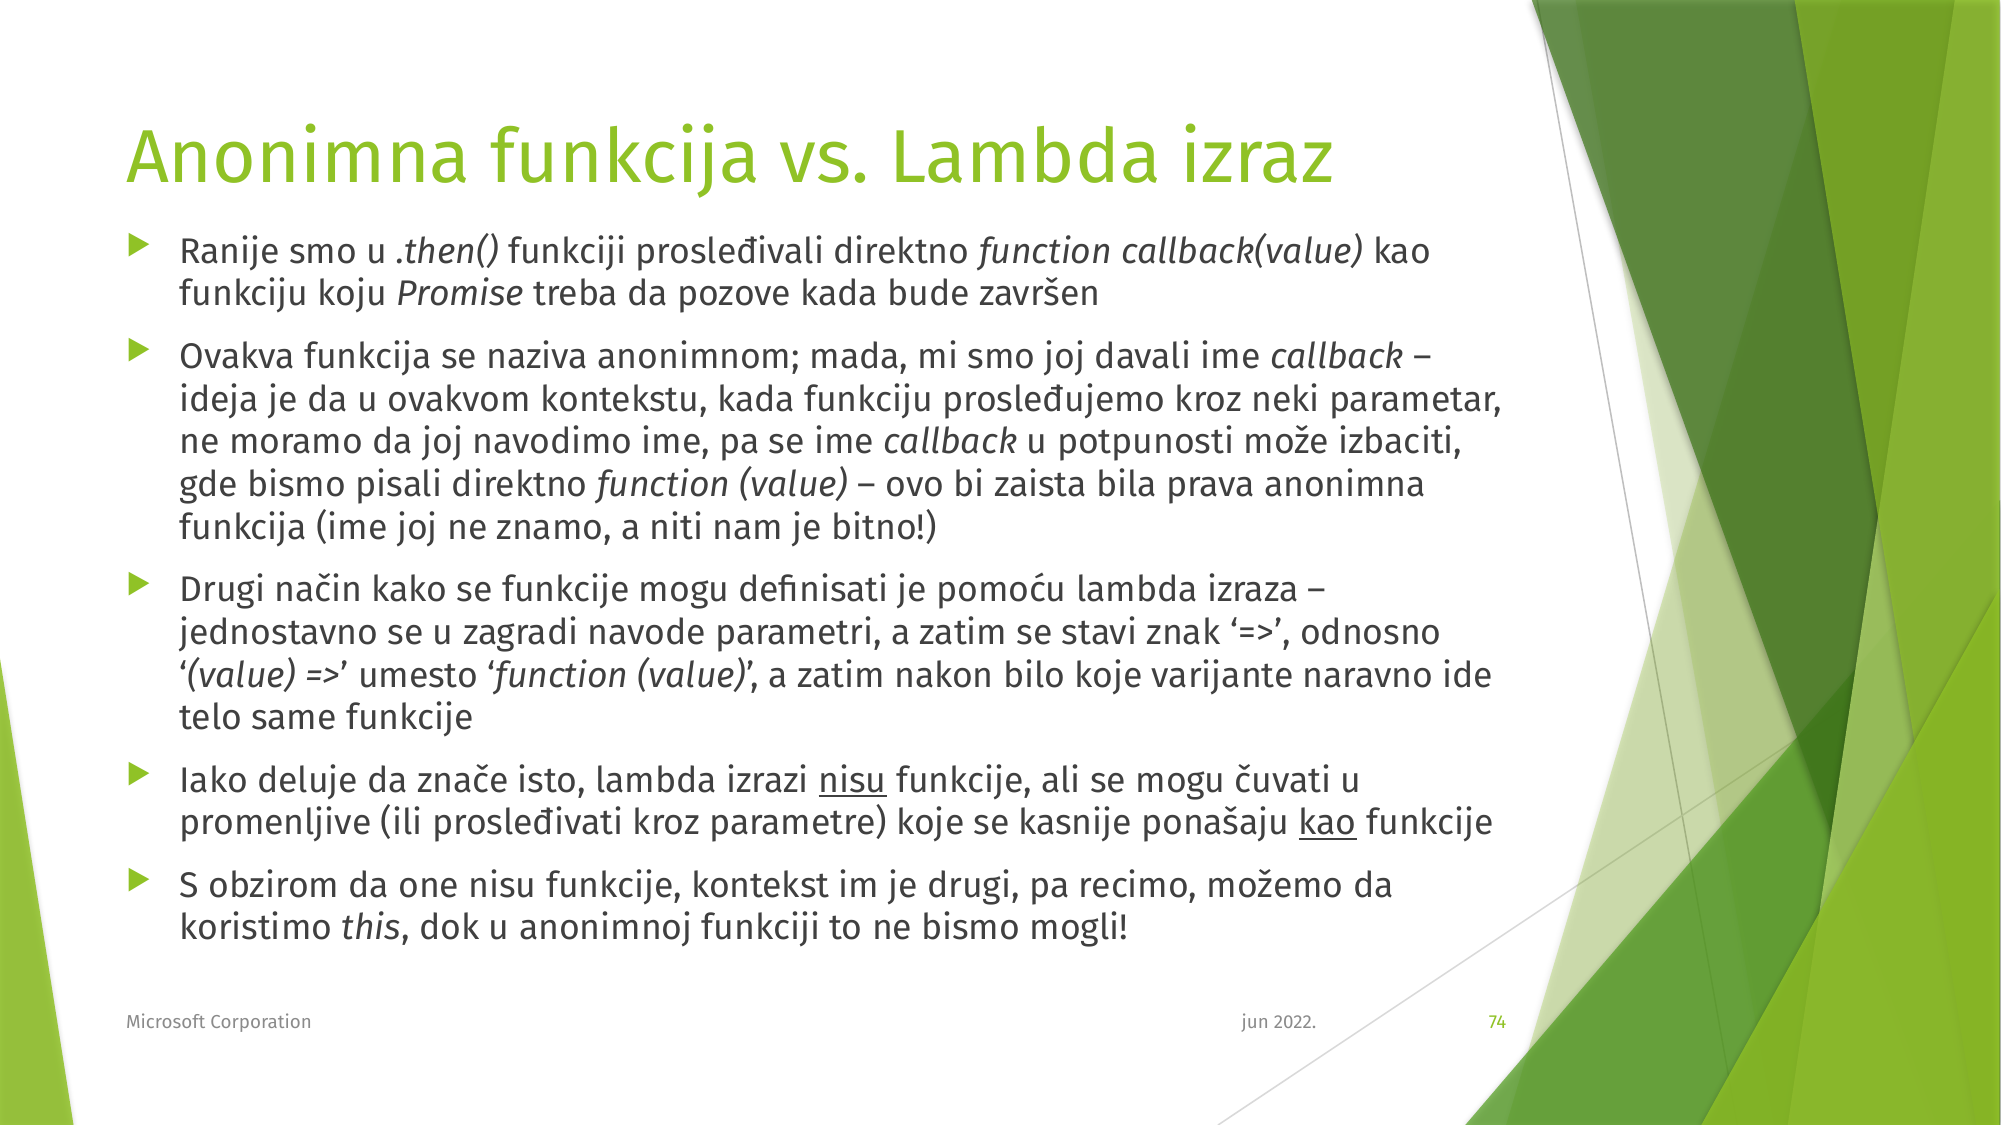

# Anonimna funkcija vs. Lambda izraz
Ranije smo u .then() funkciji prosleđivali direktno function callback(value) kao funkciju koju Promise treba da pozove kada bude završen
Ovakva funkcija se naziva anonimnom; mada, mi smo joj davali ime callback – ideja je da u ovakvom kontekstu, kada funkciju prosleđujemo kroz neki parametar, ne moramo da joj navodimo ime, pa se ime callback u potpunosti može izbaciti, gde bismo pisali direktno function (value) – ovo bi zaista bila prava anonimna funkcija (ime joj ne znamo, a niti nam je bitno!)
Drugi način kako se funkcije mogu definisati je pomoću lambda izraza – jednostavno se u zagradi navode parametri, a zatim se stavi znak ‘=>’, odnosno ‘(value) =>’ umesto ‘function (value)’, a zatim nakon bilo koje varijante naravno ide telo same funkcije
Iako deluje da znače isto, lambda izrazi nisu funkcije, ali se mogu čuvati u promenljive (ili prosleđivati kroz parametre) koje se kasnije ponašaju kao funkcije
S obzirom da one nisu funkcije, kontekst im je drugi, pa recimo, možemo da koristimo this, dok u anonimnoj funkciji to ne bismo mogli!
Microsoft Corporation
jun 2022.
74